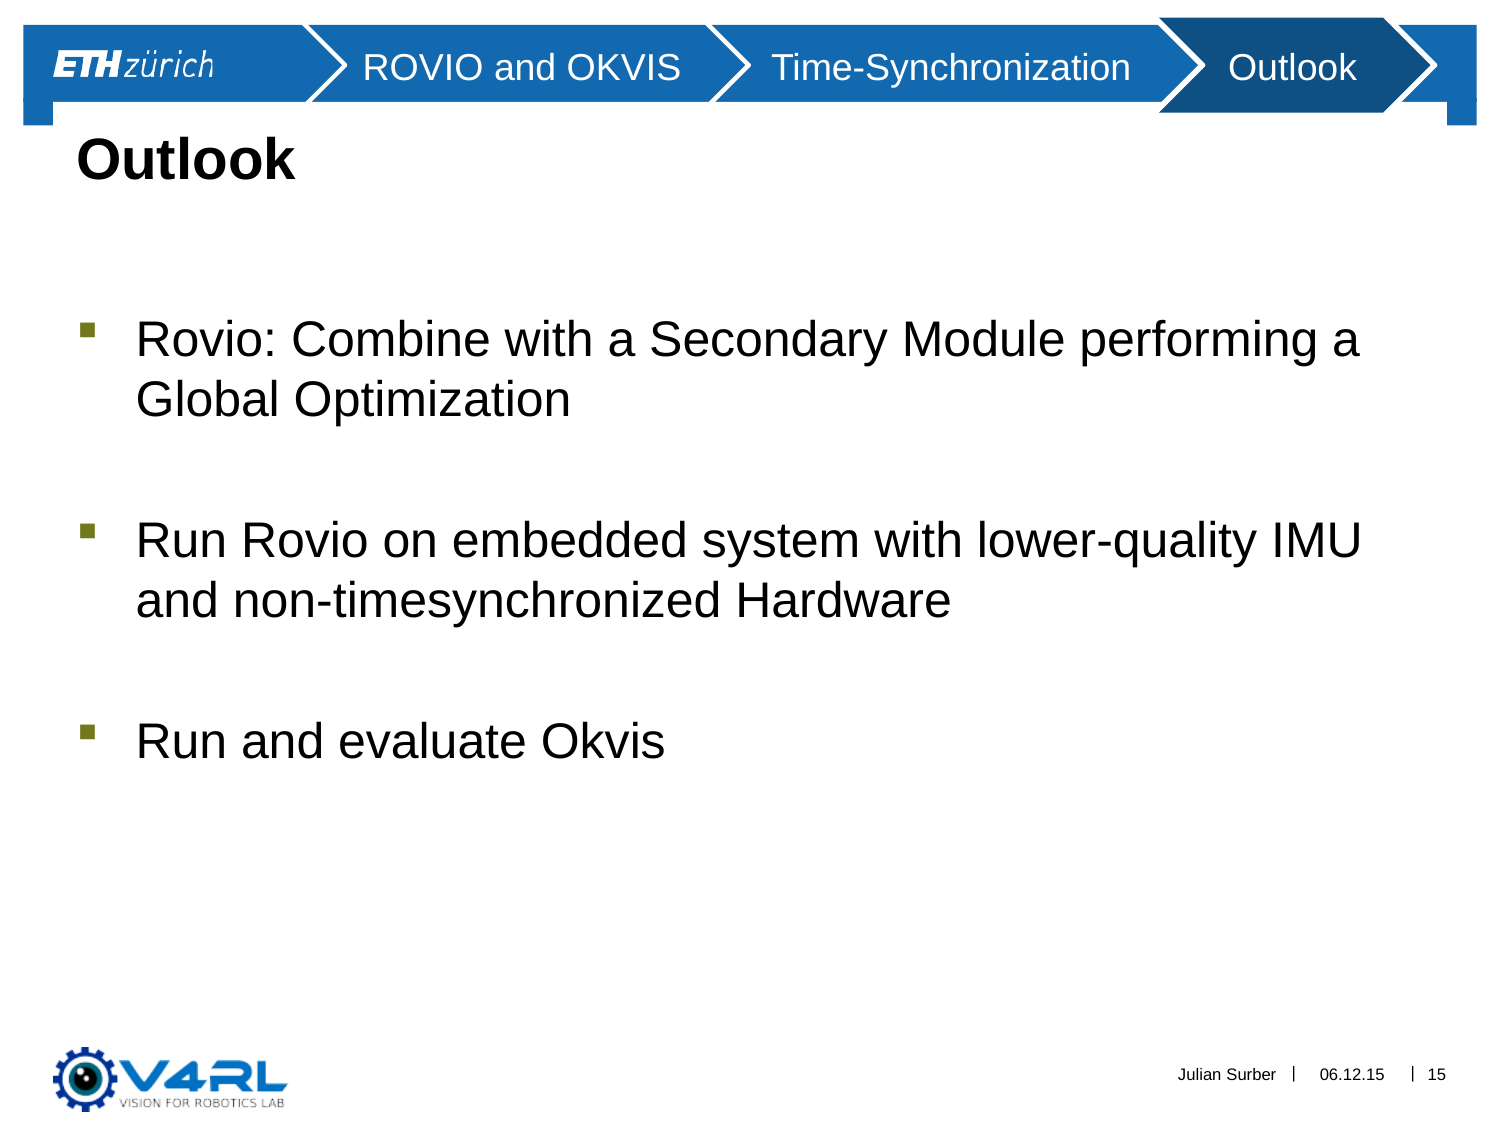

Outlook
ROVIO and OKVIS
Time-Synchronization
Outlook
# Outlook
Rovio: Combine with a Secondary Module performing a Global Optimization

Run Rovio on embedded system with lower-quality IMU and non-timesynchronized Hardware

Run and evaluate Okvis

Julian Surber
06.12.15
15